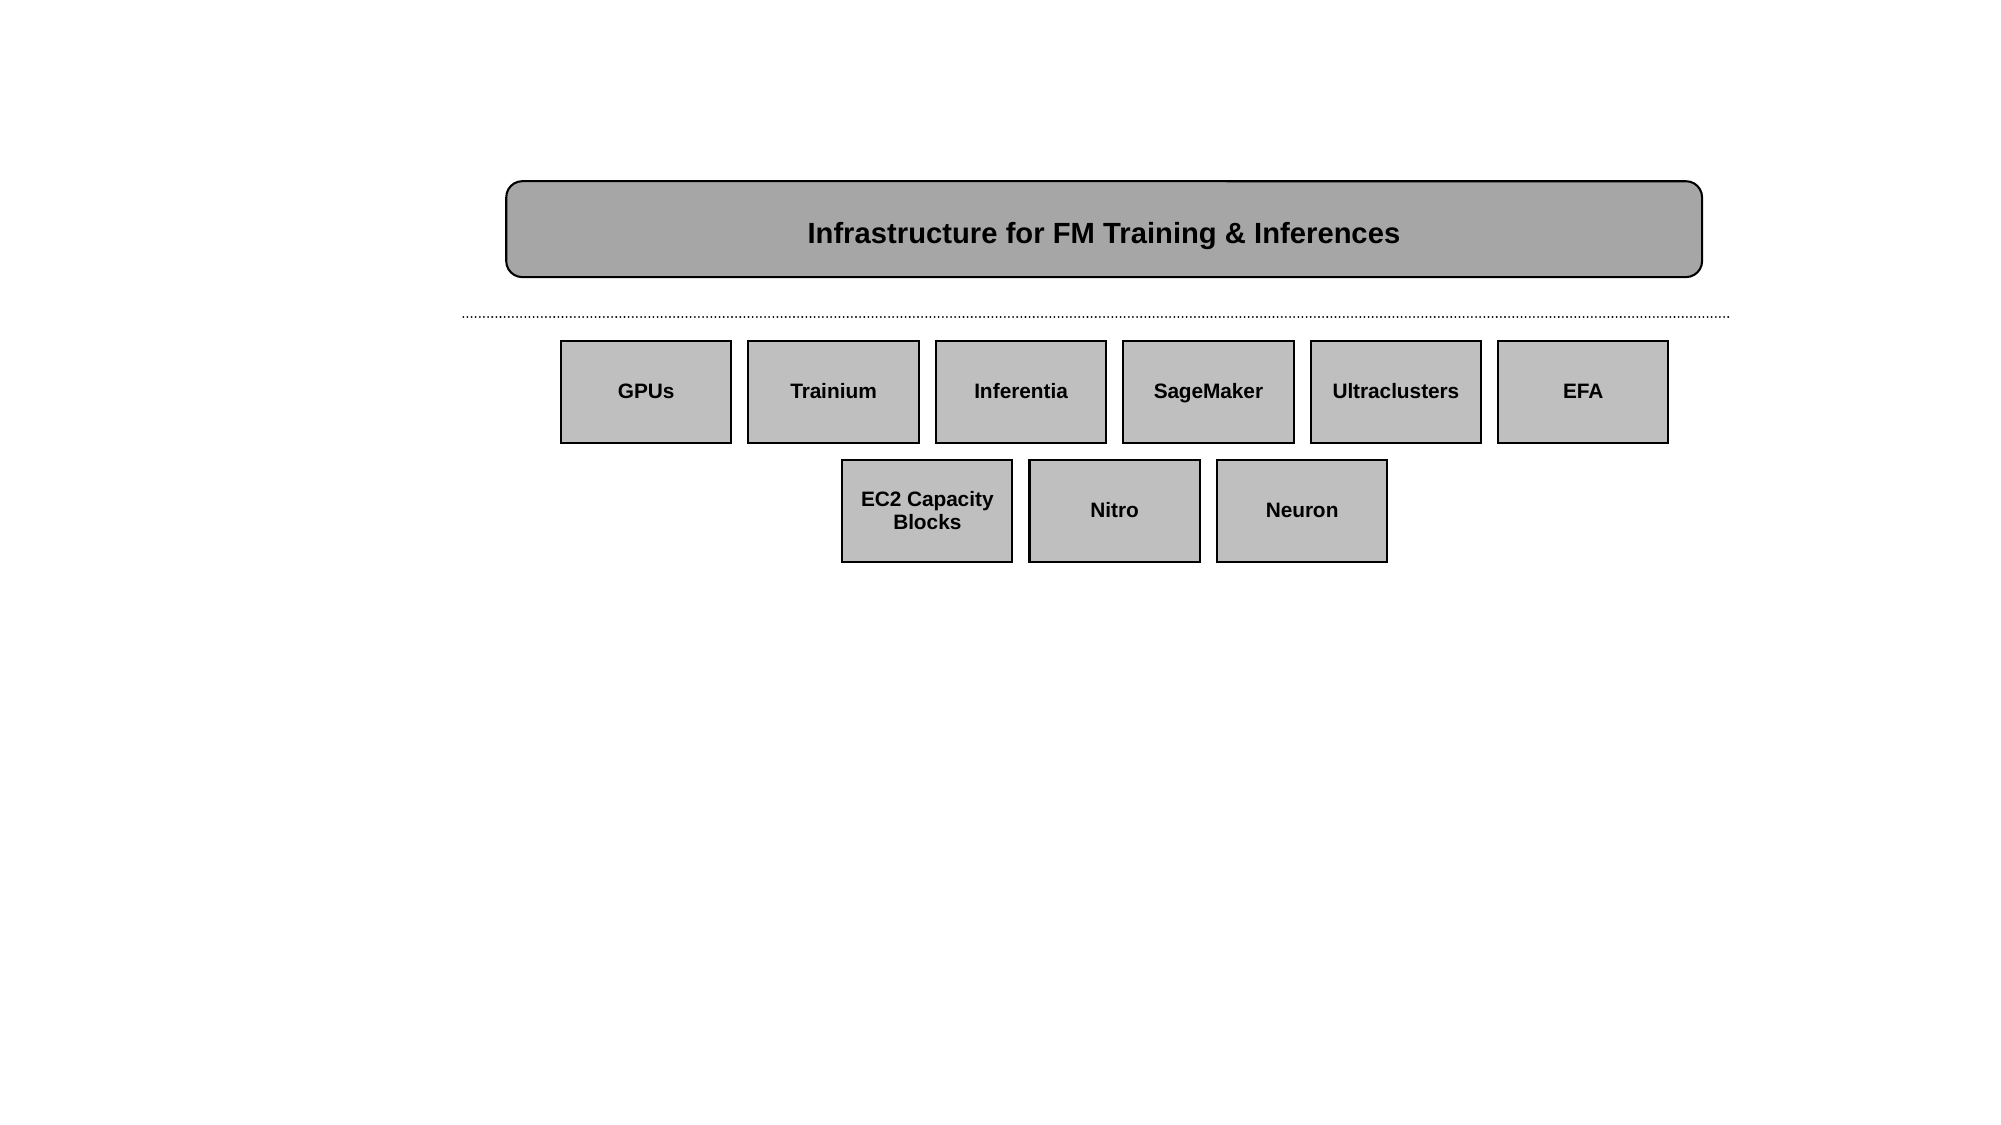

Infrastructure for FM Training & Inferences
GPUs
Trainium
Inferentia
SageMaker
Ultraclusters
EFA
EC2 Capacity Blocks
Nitro
Neuron